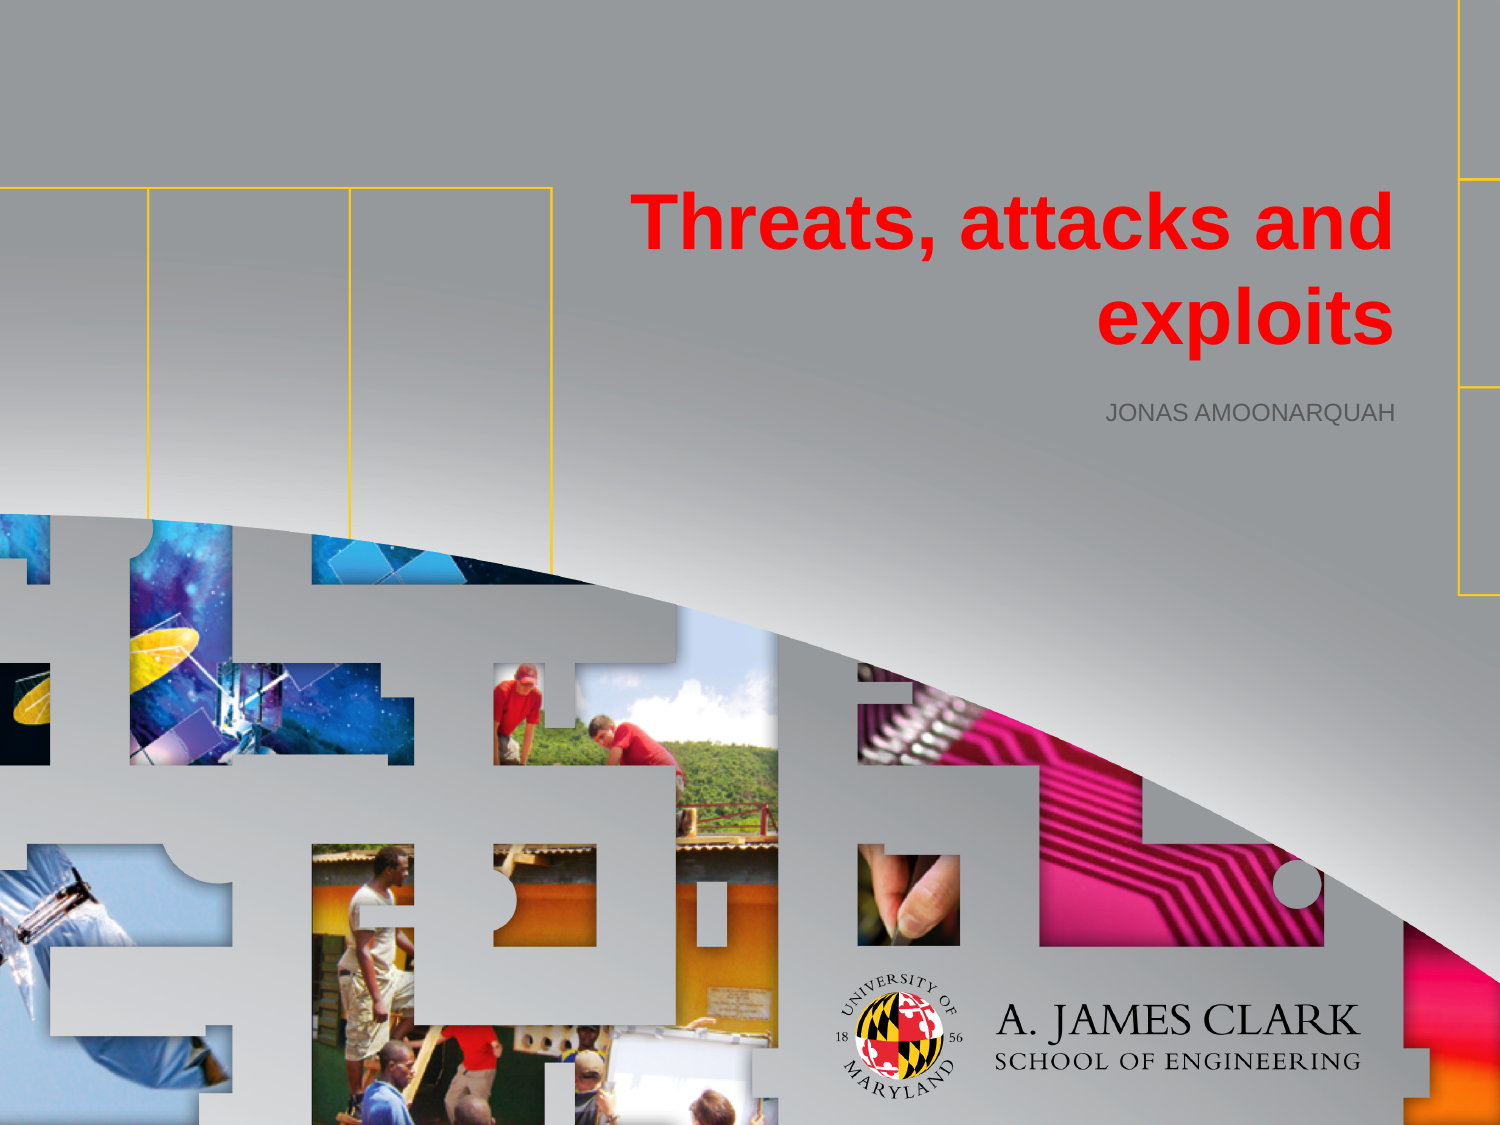

# Threats, attacks and exploits
Jonas Amoonarquah